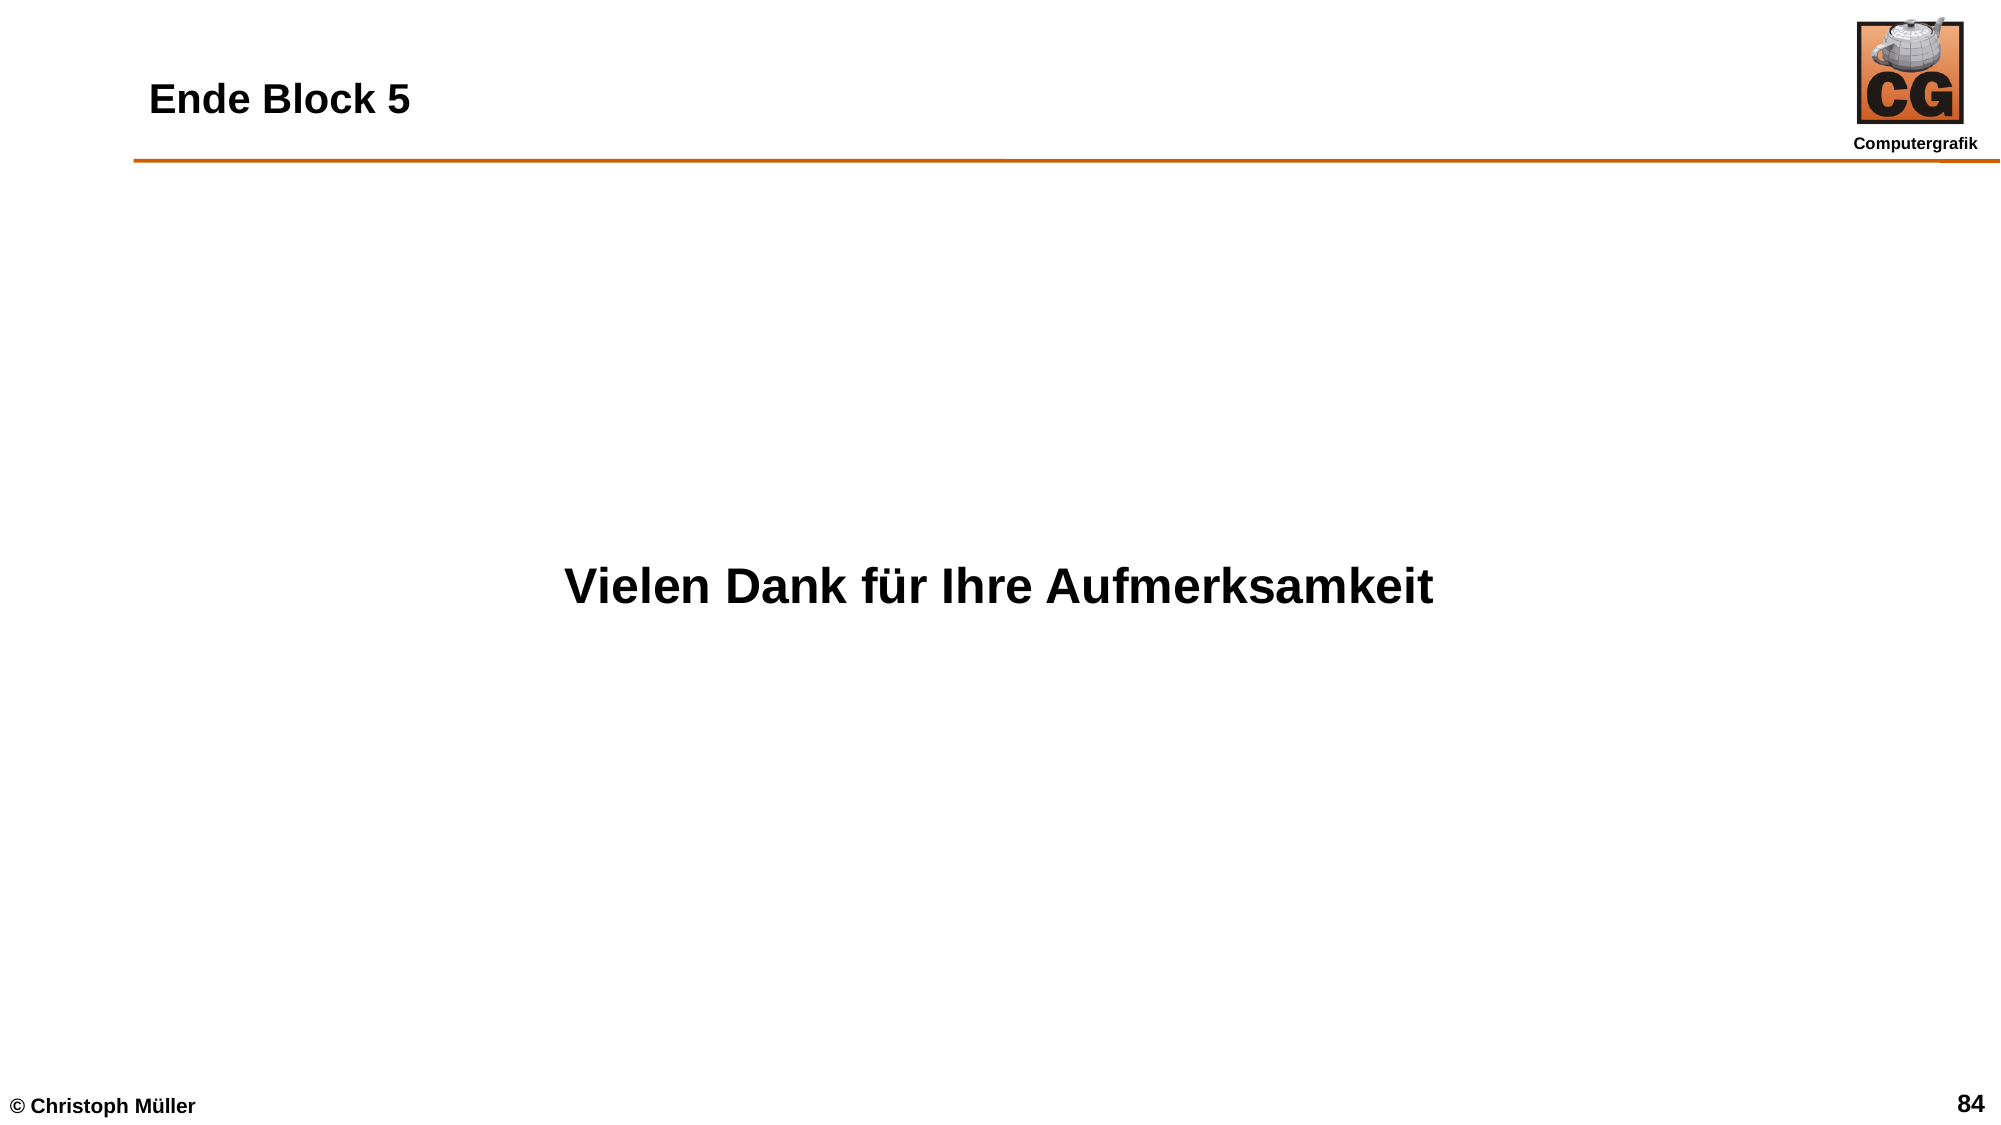

# Ende Block 5

Vielen Dank für Ihre Aufmerksamkeit